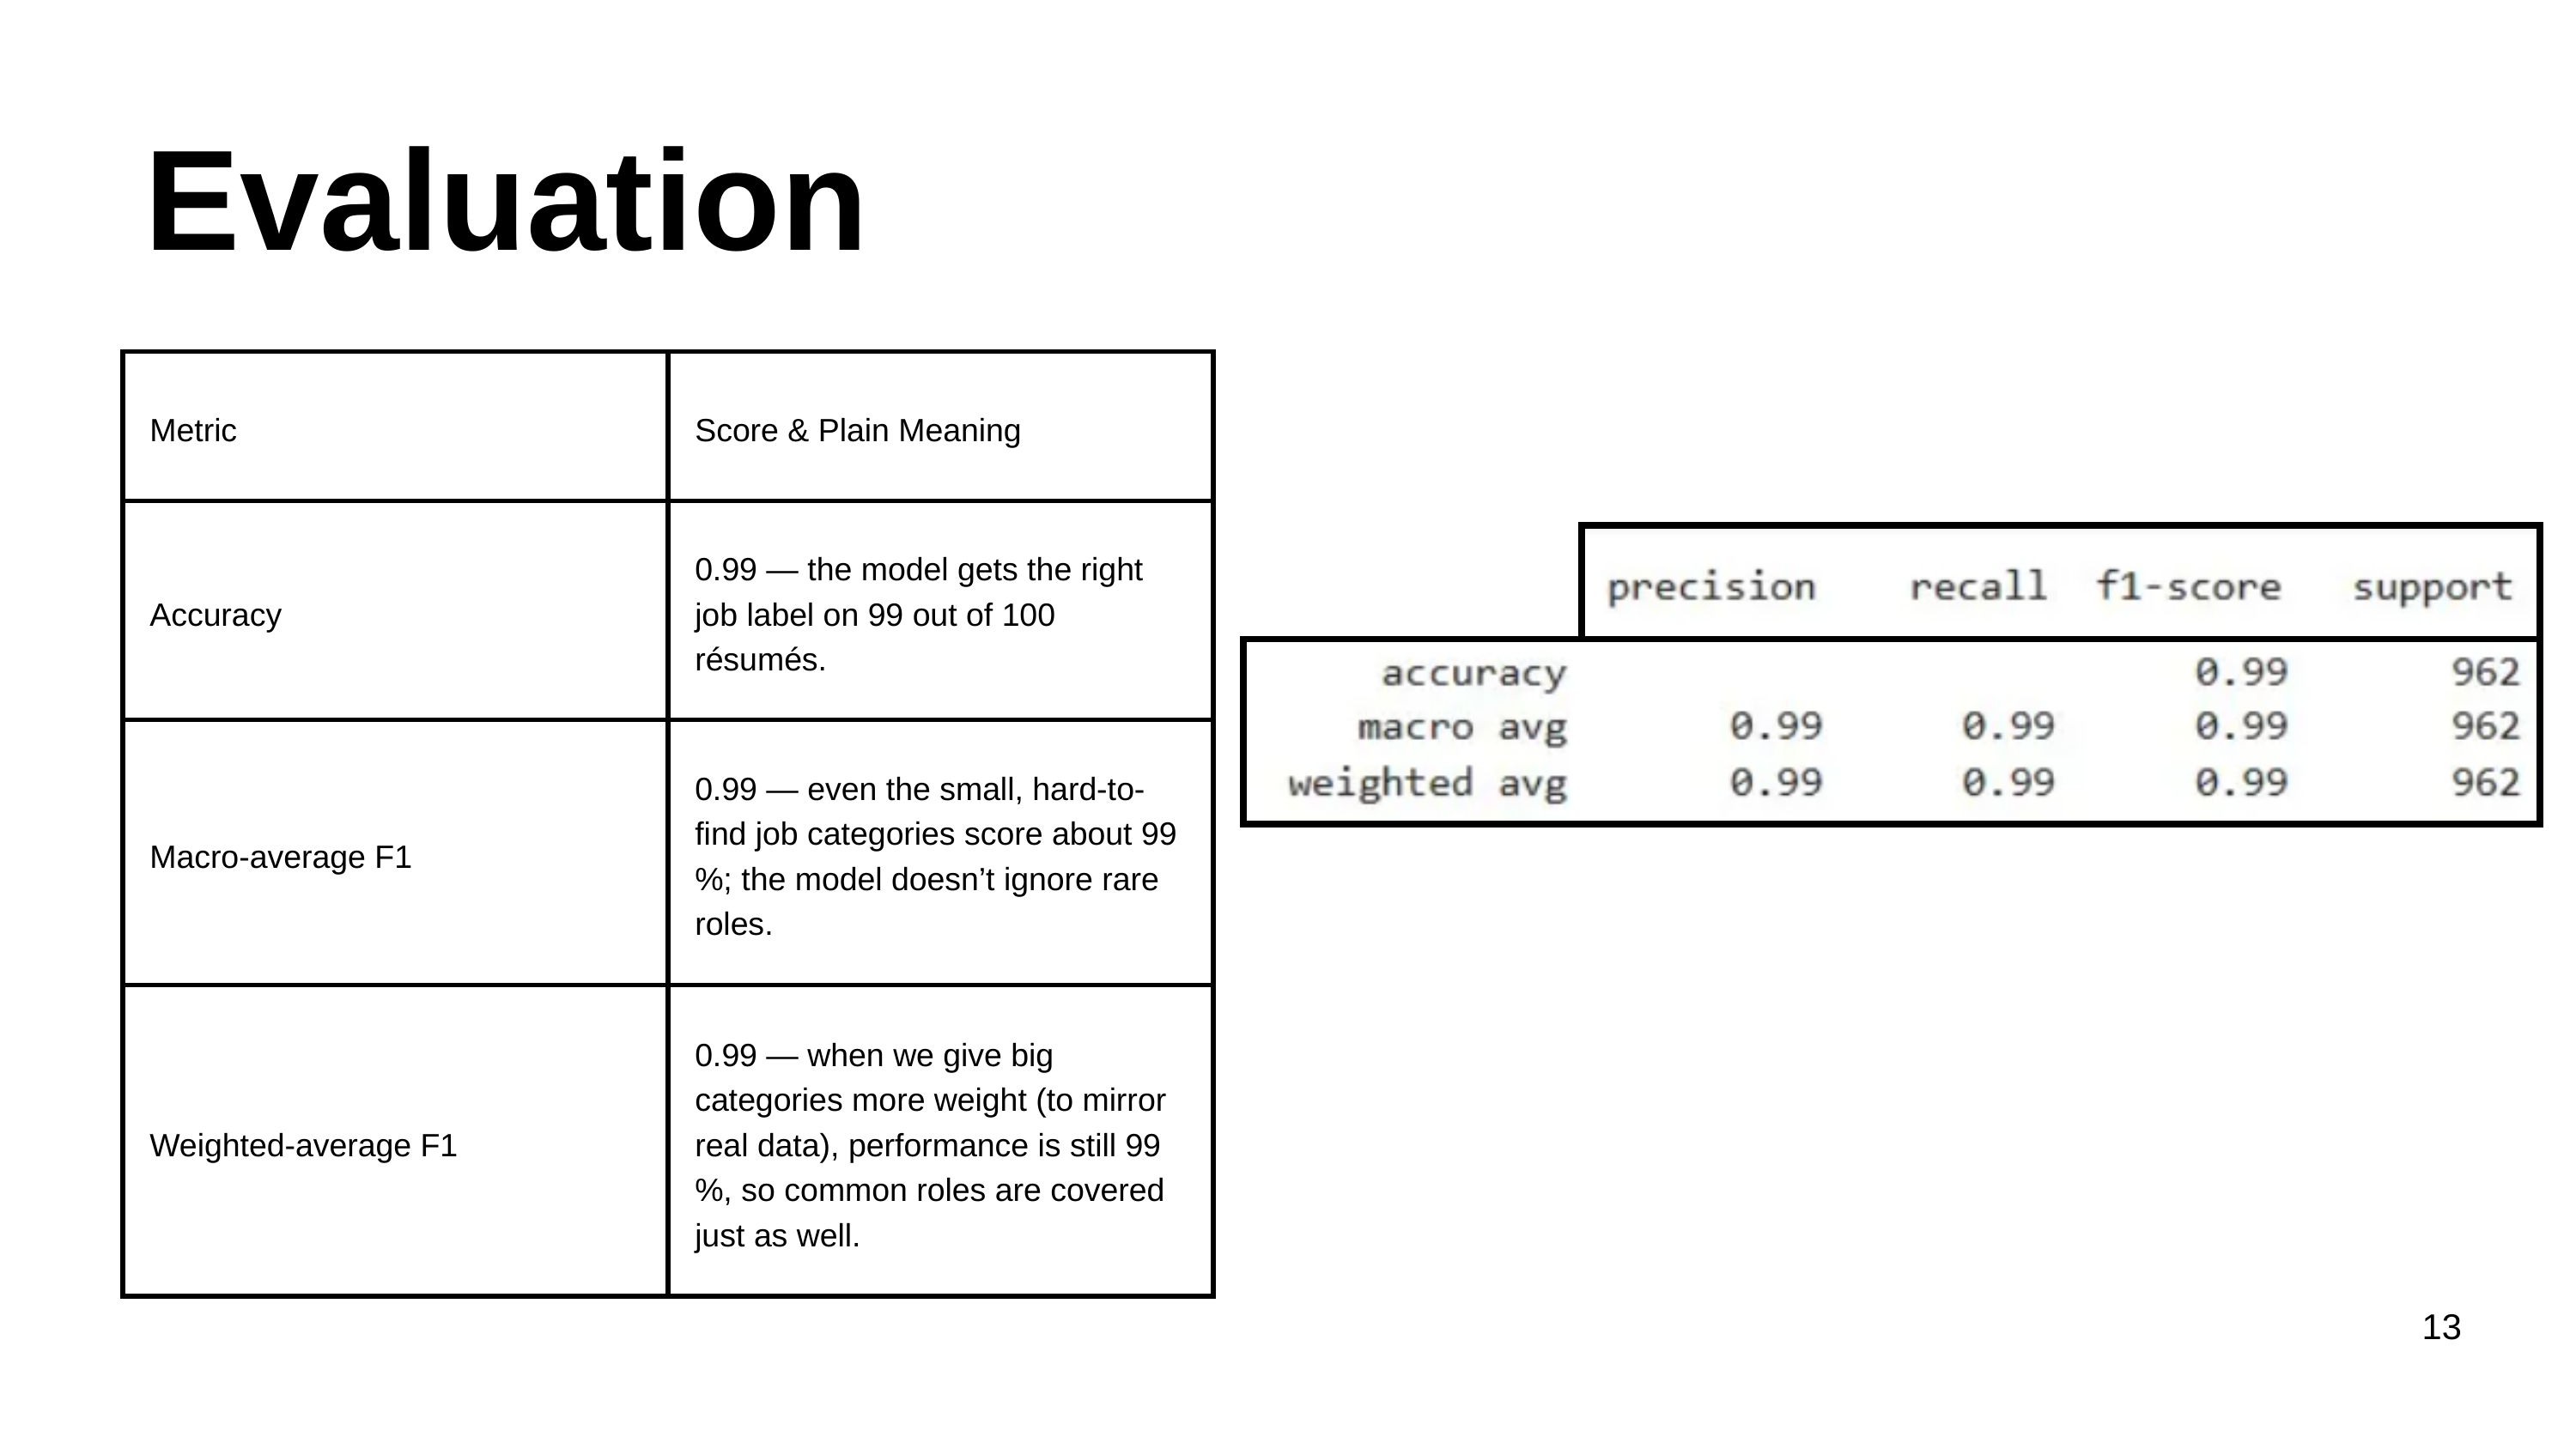

Evaluation
| Metric | Score & Plain Meaning |
| --- | --- |
| Accuracy | 0.99 — the model gets the right job label on 99 out of 100 résumés. |
| Macro-average F1 | 0.99 — even the small, hard-to-find job categories score about 99 %; the model doesn’t ignore rare roles. |
| Weighted-average F1 | 0.99 — when we give big categories more weight (to mirror real data), performance is still 99 %, so common roles are covered just as well. |

13